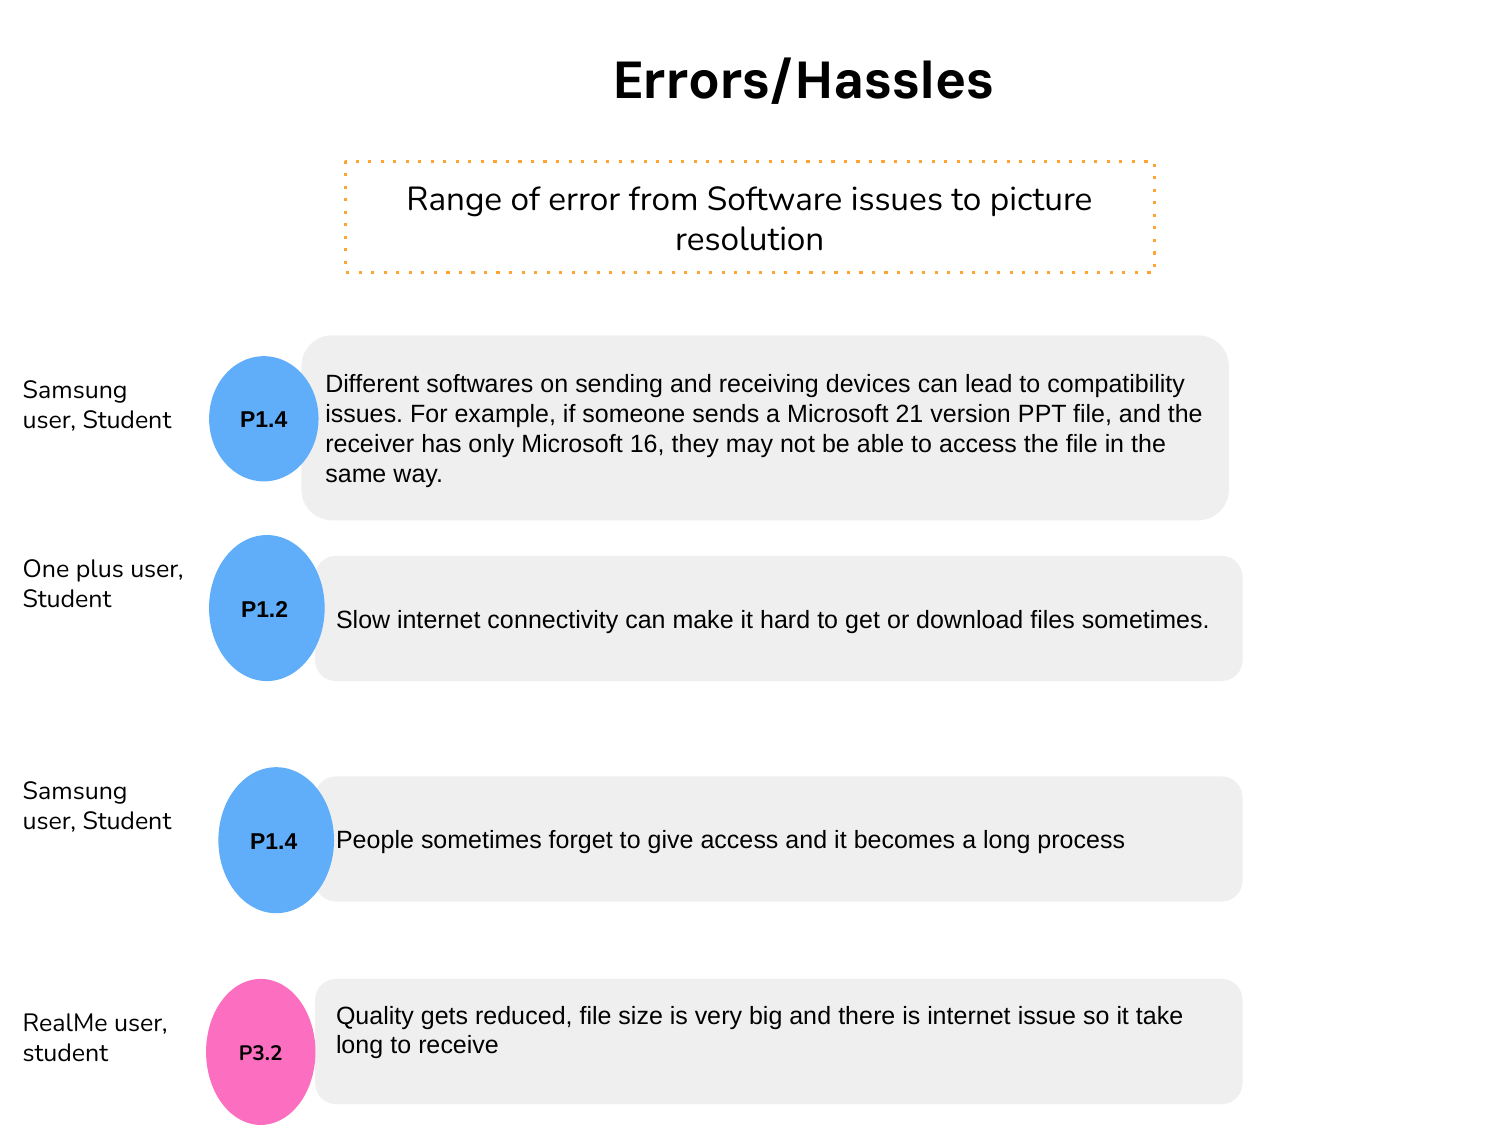

Errors/Hassles
Range of error from Software issues to picture resolution
Different softwares on sending and receiving devices can lead to compatibility issues. For example, if someone sends a Microsoft 21 version PPT file, and the receiver has only Microsoft 16, they may not be able to access the file in the same way.
P1.4
Samsung user, Student

P1.2
One plus user,
Student

Slow internet connectivity can make it hard to get or download files sometimes.
Samsung user, Student
P1.4
People sometimes forget to give access and it becomes a long process

P3.2
Quality gets reduced, file size is very big and there is internet issue so it take long to receive

RealMe user,
student